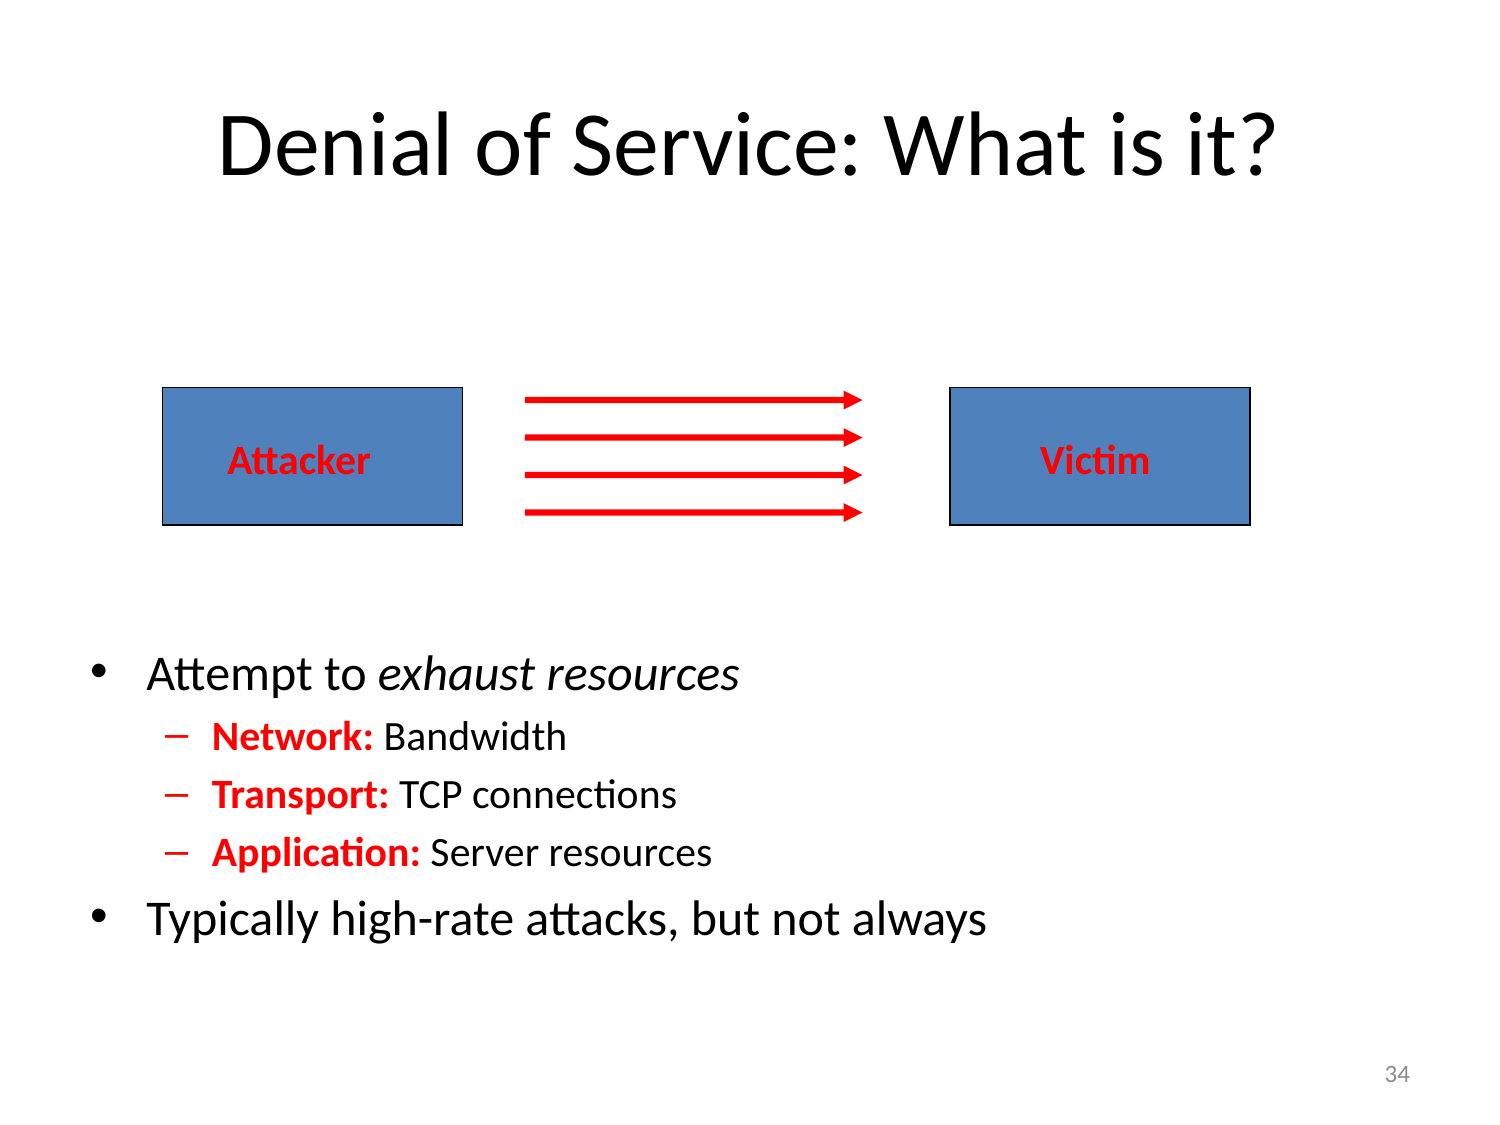

# Denial of Service: What is it?

Attacker

Victim

Attempt to exhaust resources
Network: Bandwidth
Transport: TCP connections
Application: Server resources
Typically high-rate attacks, but not always
34